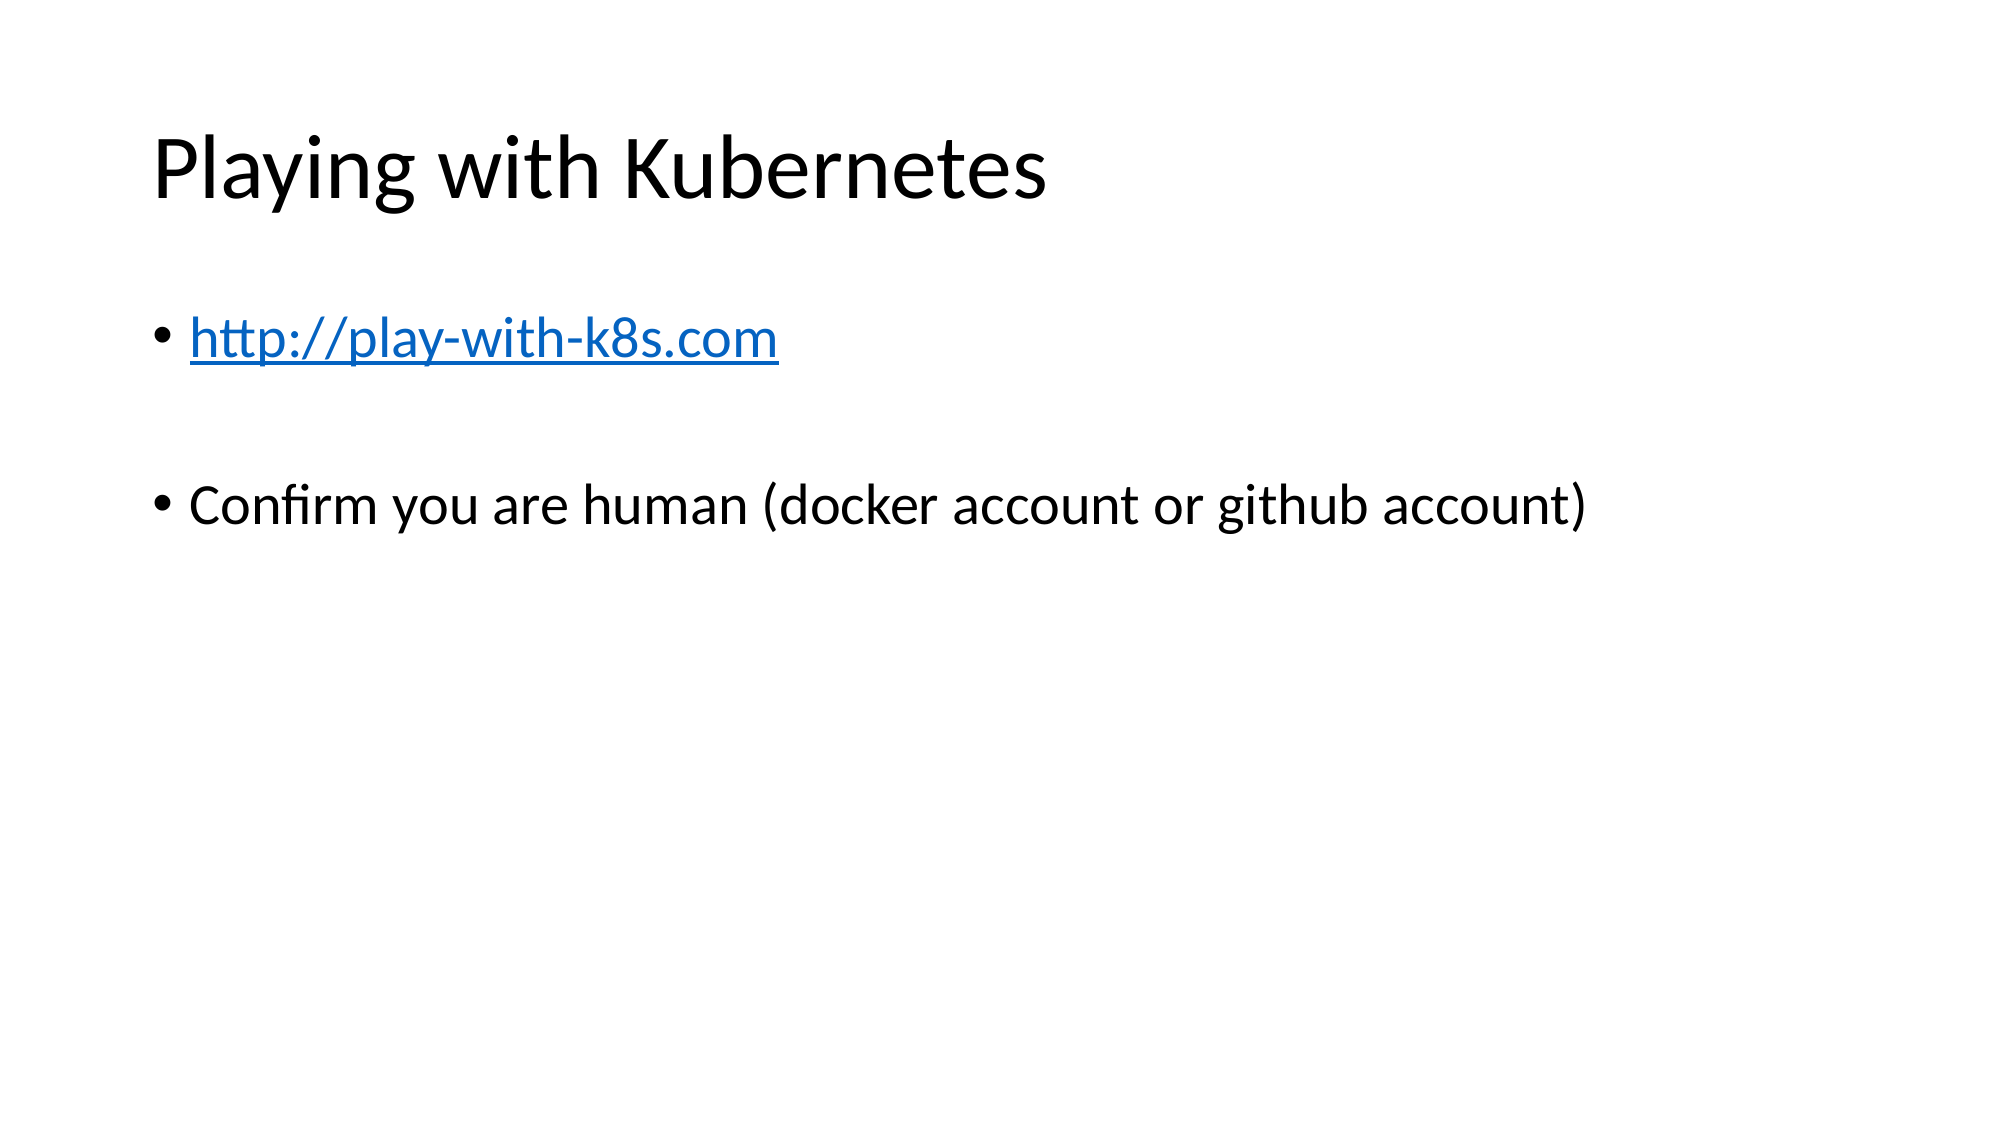

# Playing with Kubernetes
http://play-with-k8s.com

Confirm you are human (docker account or github account)